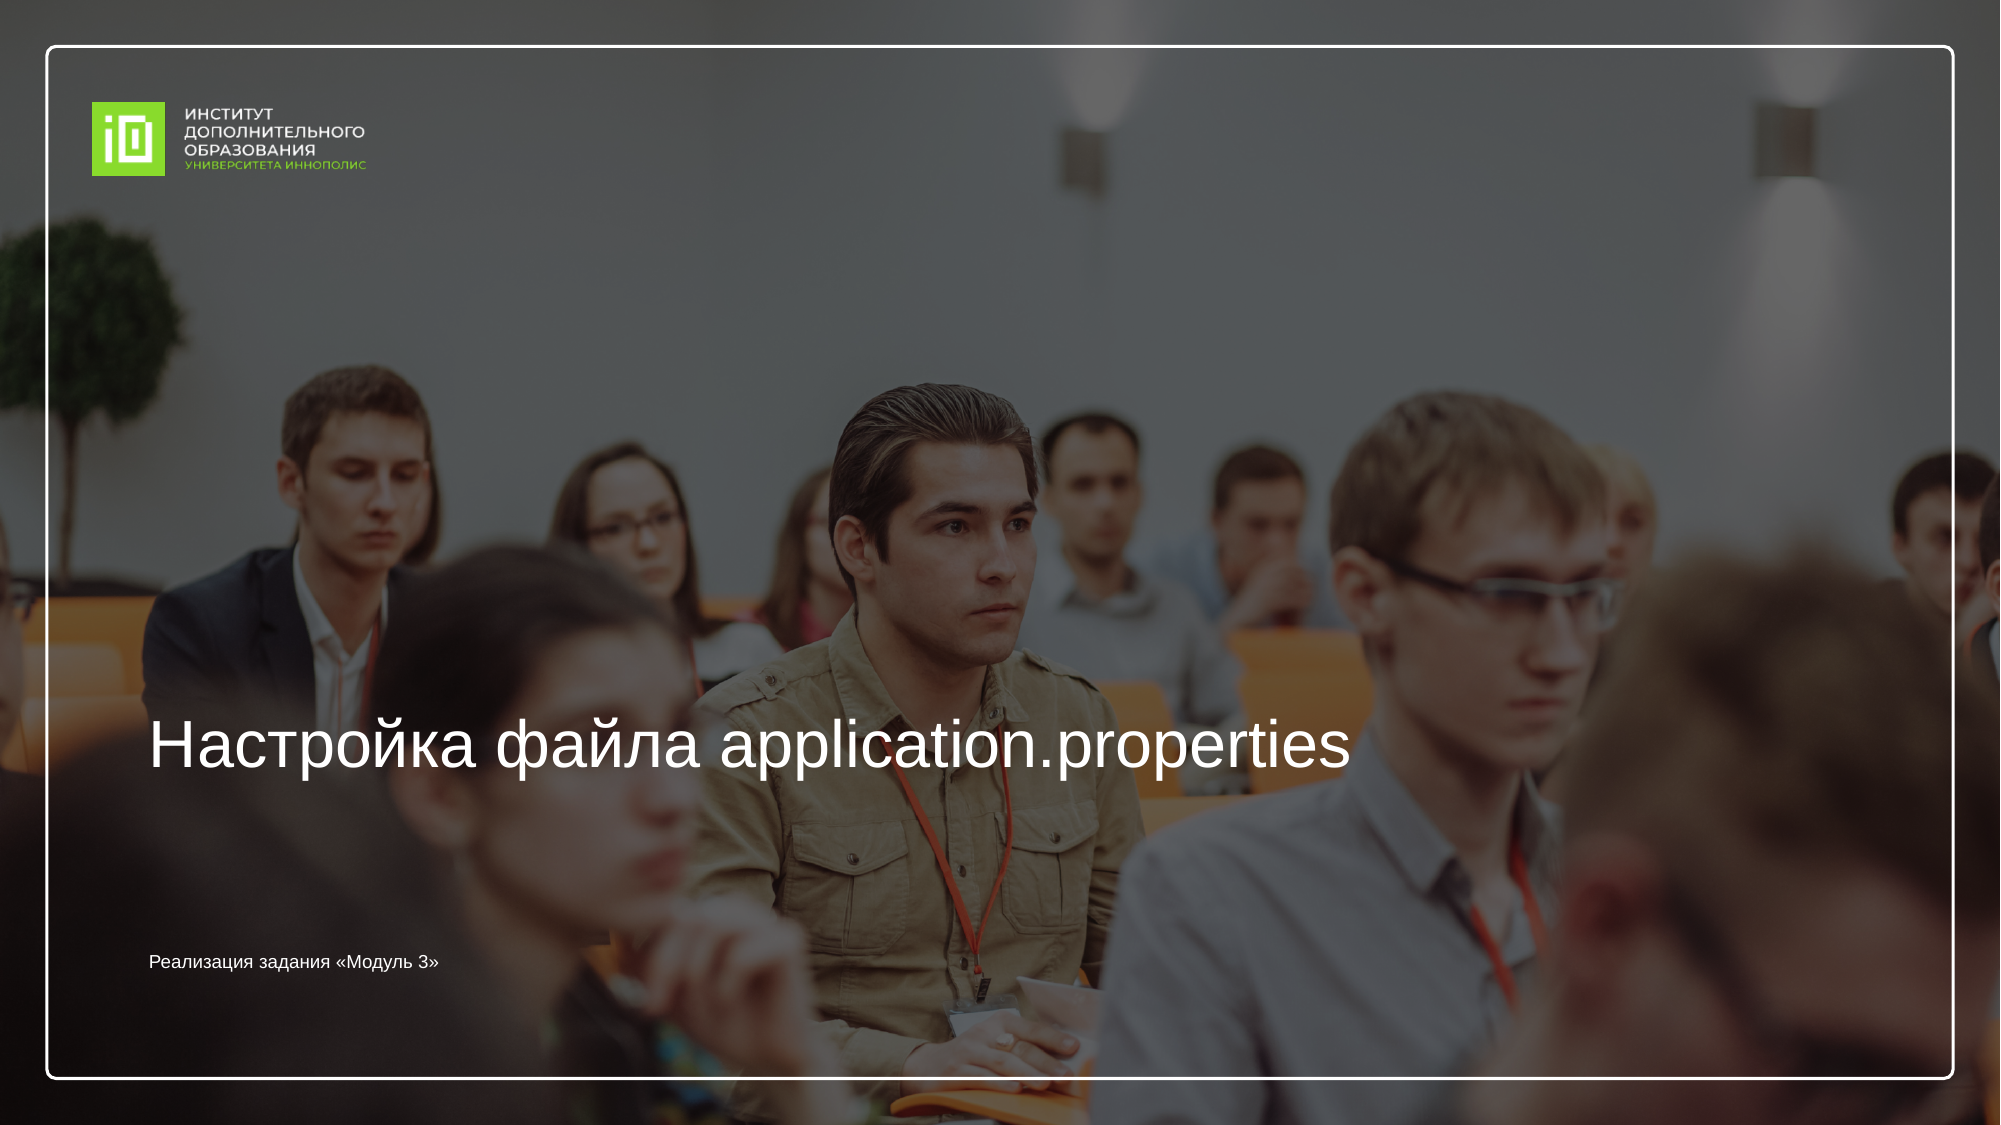

# Настройка файла application.properties
Реализация задания «Модуль 3»